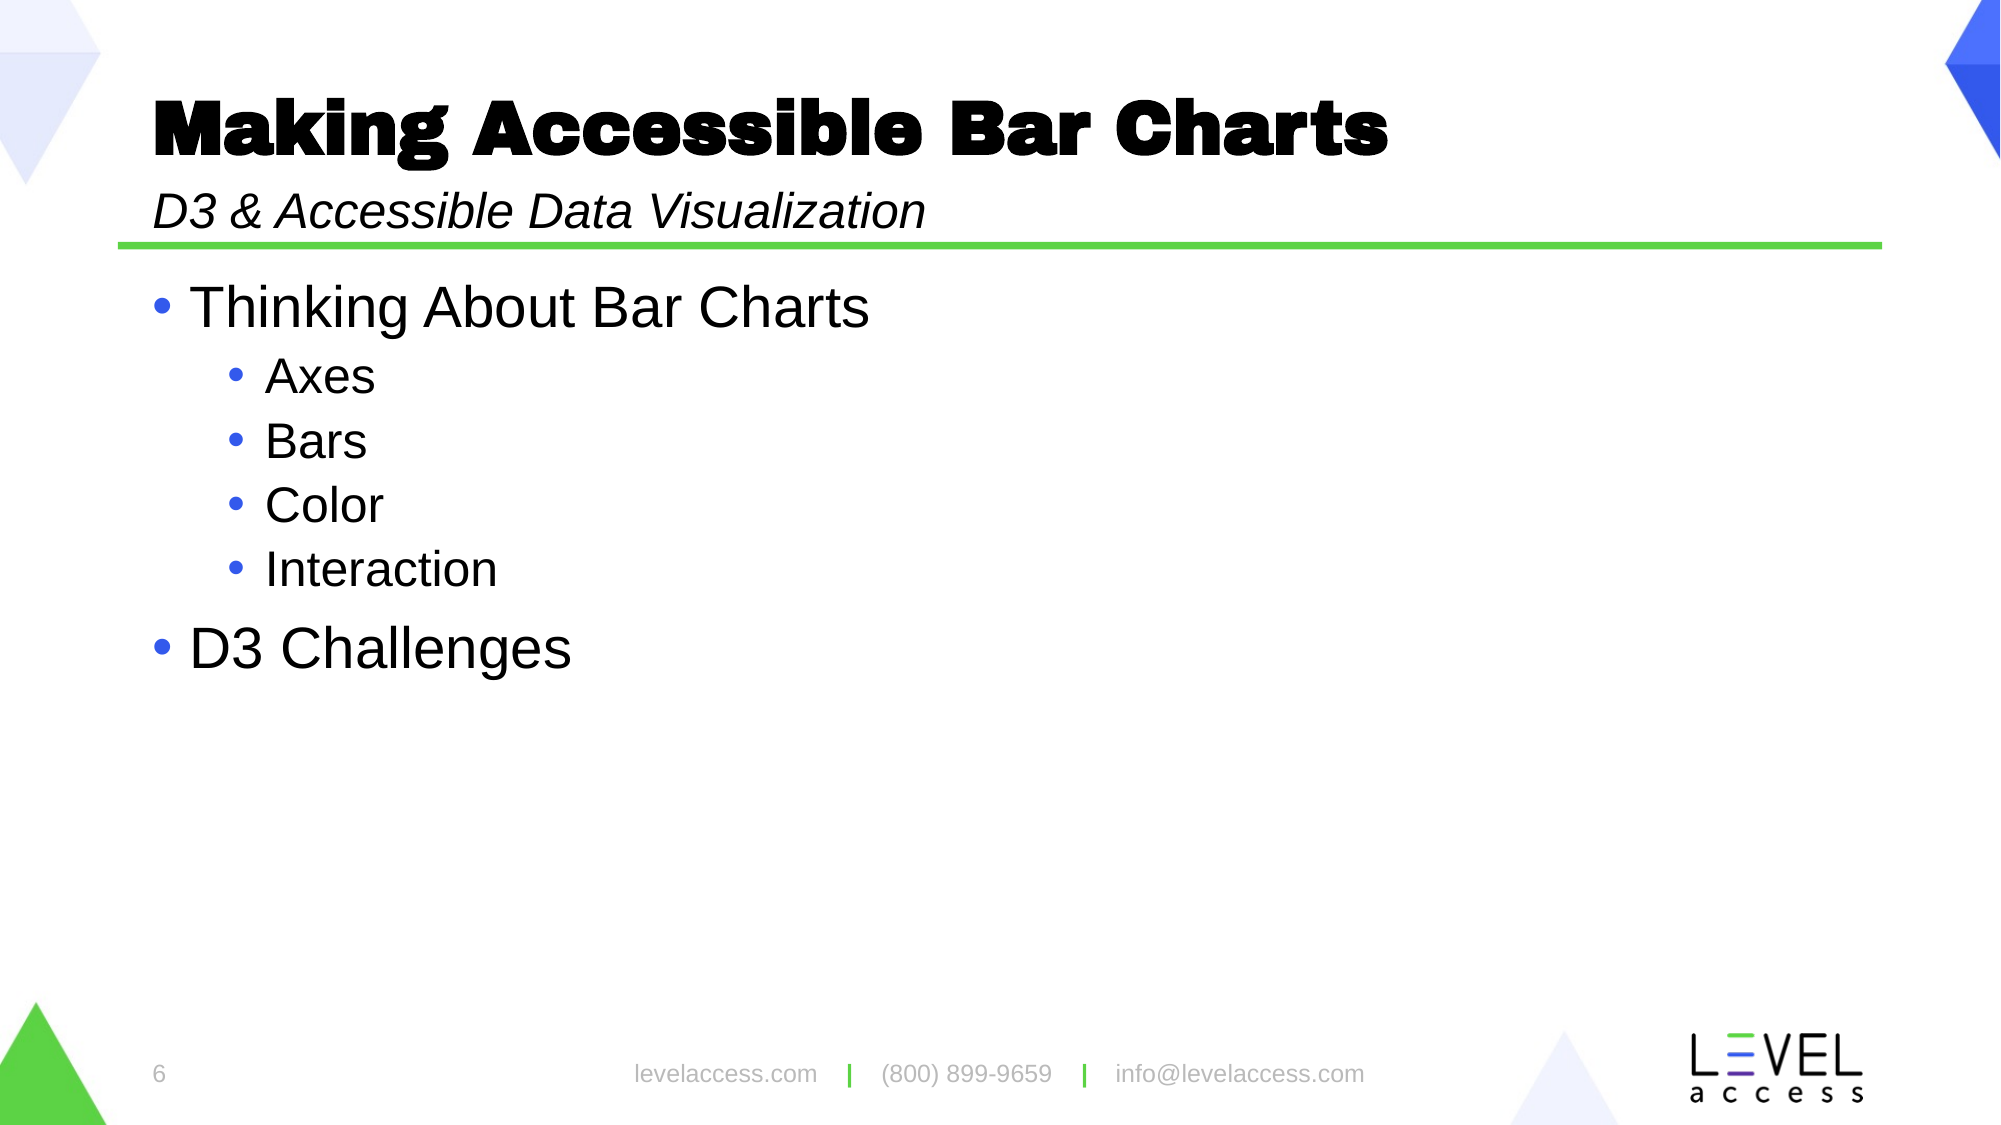

# Making Accessible Bar Charts
D3 & Accessible Data Visualization
Thinking About Bar Charts
Axes
Bars
Color
Interaction
D3 Challenges
6
levelaccess.com    |    (800) 899-9659    |    info@levelaccess.com